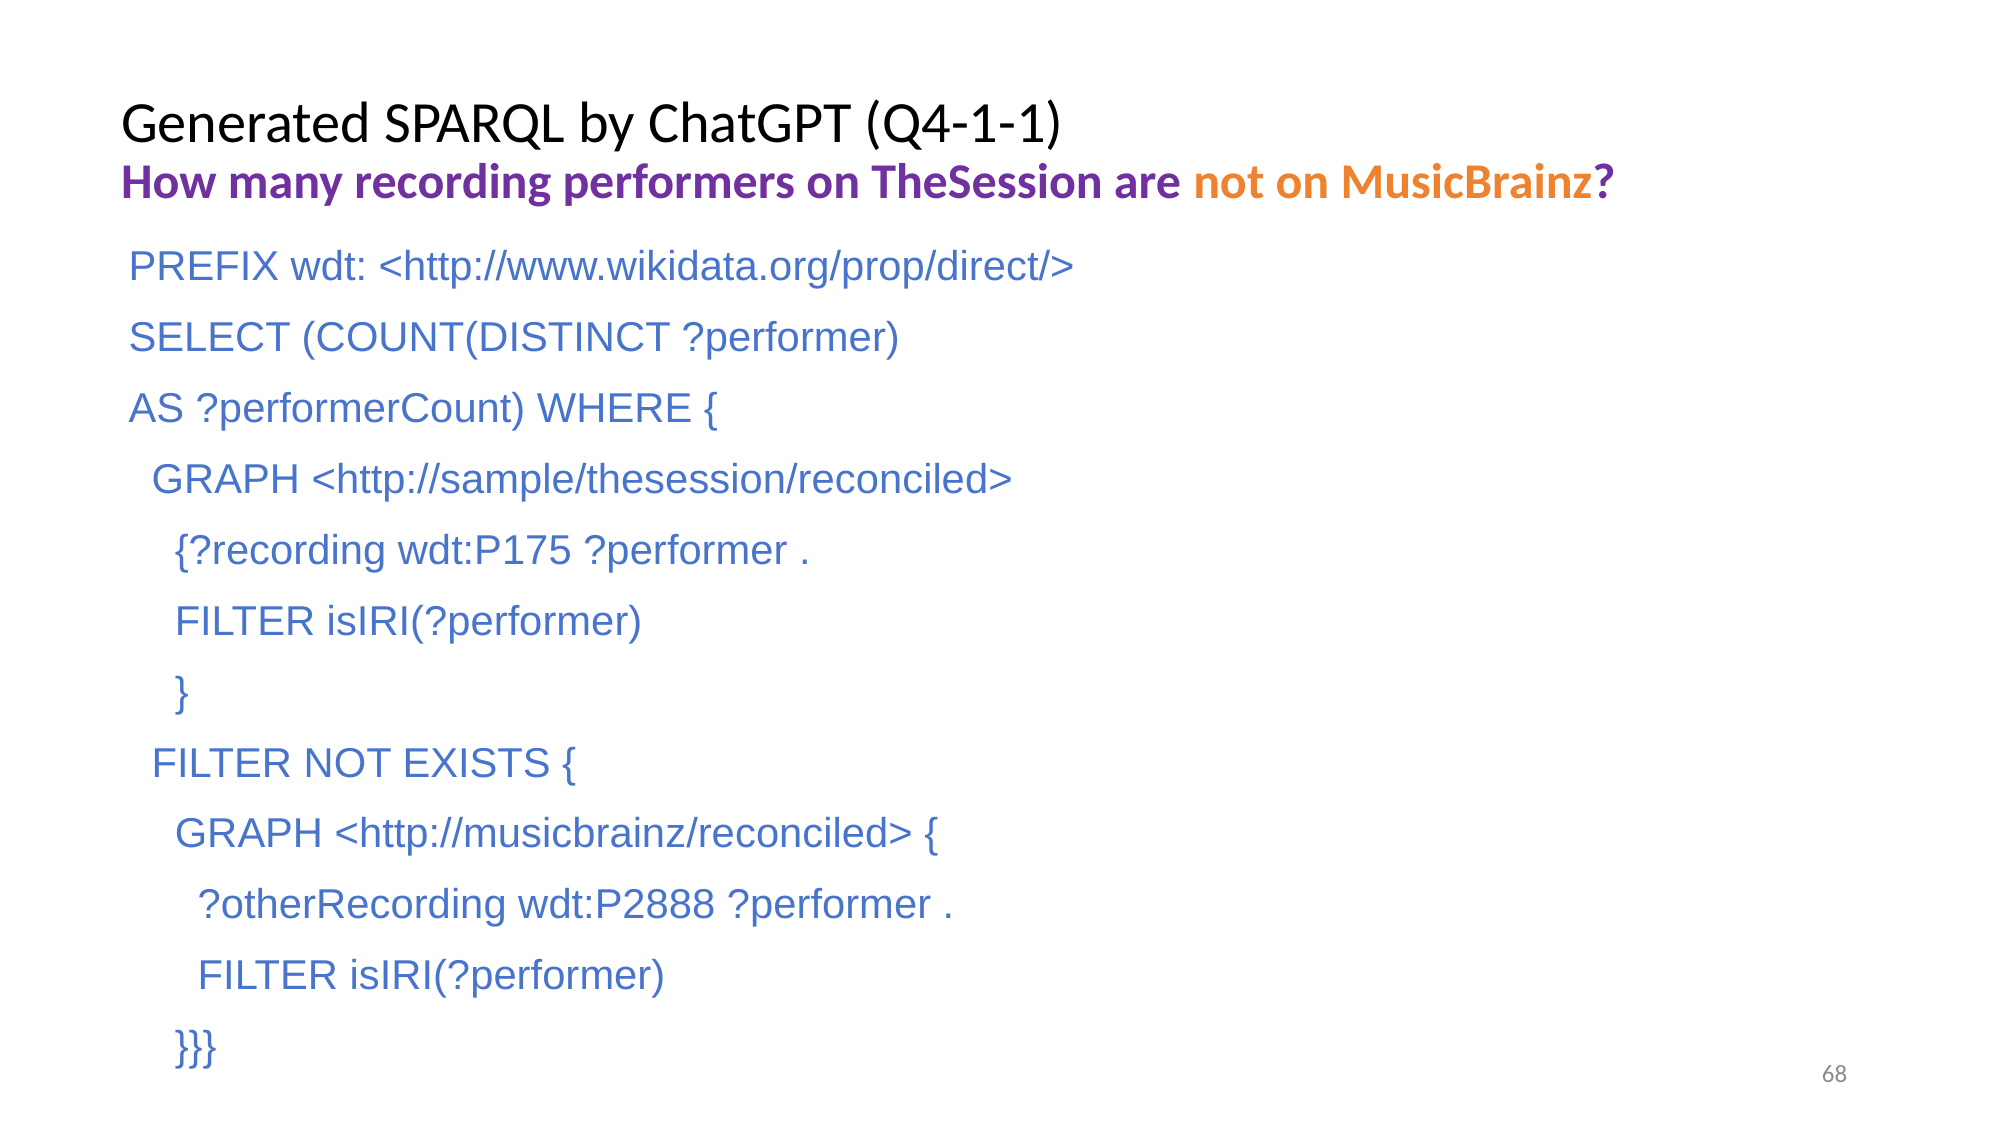

# Generated SPARQL by ChatGPT (Q4-1-1) How many recording performers on TheSession are not on MusicBrainz?
Comments:This Q4-1 actually gives us an inspiration: If we haven’t asserted the type of some entity such as performer. It would be diffcult to express the context and SPARQL to get the desired result: in this case, we have to use wdt:P175 to confine ?performer. In the former context, we use a assumed “ex:performer”.
It is precisely because of this that I further believe embedding the types for as many entities as possible during the process of reconciliation is valuable; moreover, ontology is indeed valuable for SPARQL retrieval and plays a crucial role in data interoperability.
PREFIX wdt: <http://www.wikidata.org/prop/direct/>
SELECT (COUNT(DISTINCT ?performer)
AS ?performerCount) WHERE {
  GRAPH <http://sample/thesession/reconciled>
    {?recording wdt:P175 ?performer .
    FILTER isIRI(?performer)
    }
  FILTER NOT EXISTS {
    GRAPH <http://musicbrainz/reconciled> {
      ?otherRecording wdt:P2888 ?performer .
      FILTER isIRI(?performer)
    }}}
68